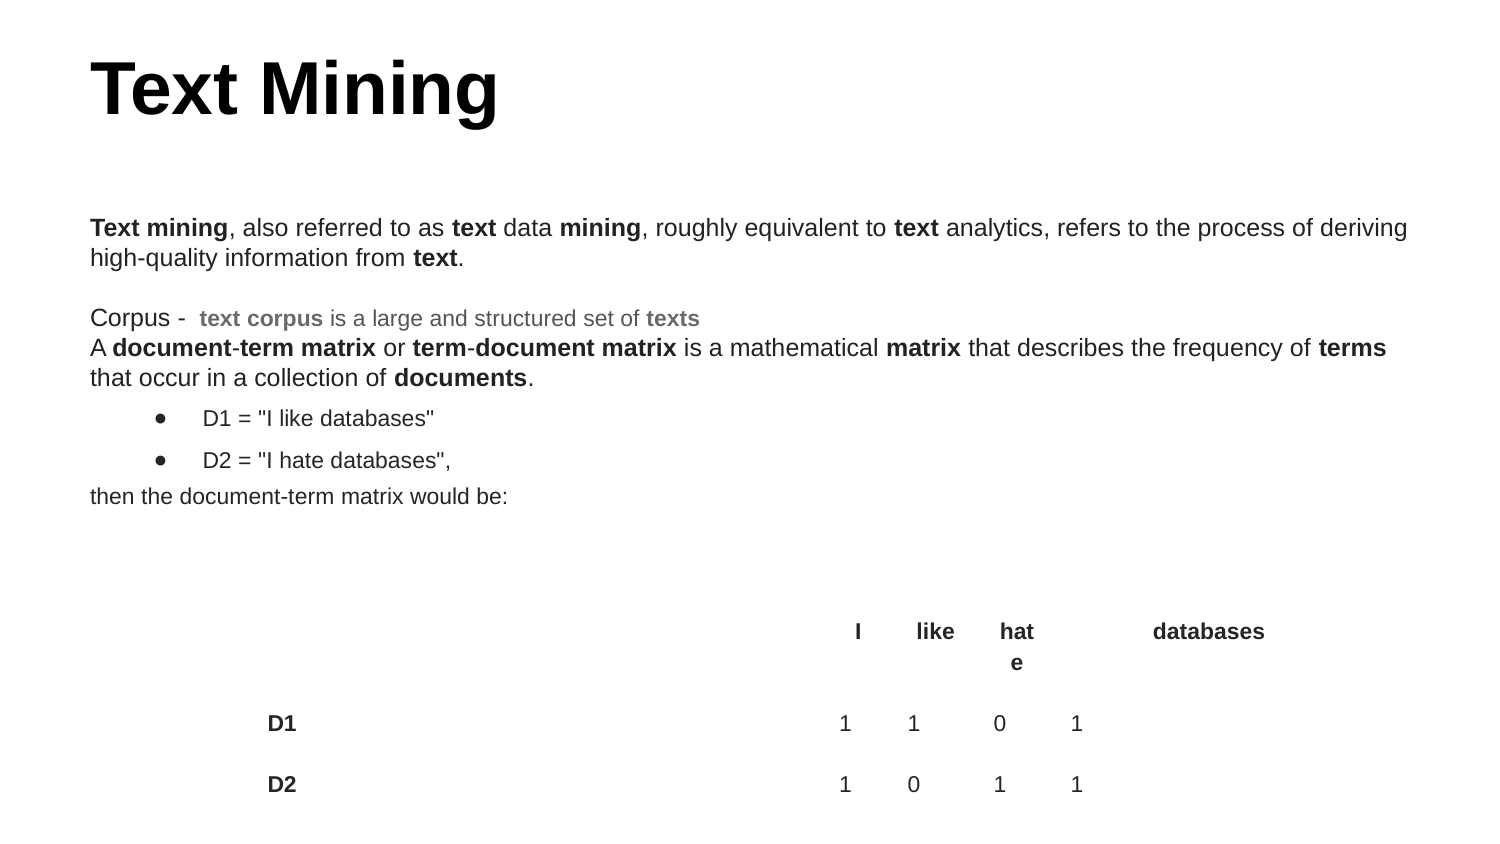

# Text Mining

Text mining, also referred to as text data mining, roughly equivalent to text analytics, refers to the process of deriving high-quality information from text.

Corpus -  text corpus is a large and structured set of texts
A document-term matrix or term-document matrix is a mathematical matrix that describes the frequency of terms that occur in a collection of documents.
D1 = "I like databases"
D2 = "I hate databases",
then the document-term matrix would be:

|  | I | like | hate | databases |
| --- | --- | --- | --- | --- |
| D1 | 1 | 1 | 0 | 1 |
| D2 | 1 | 0 | 1 | 1 |